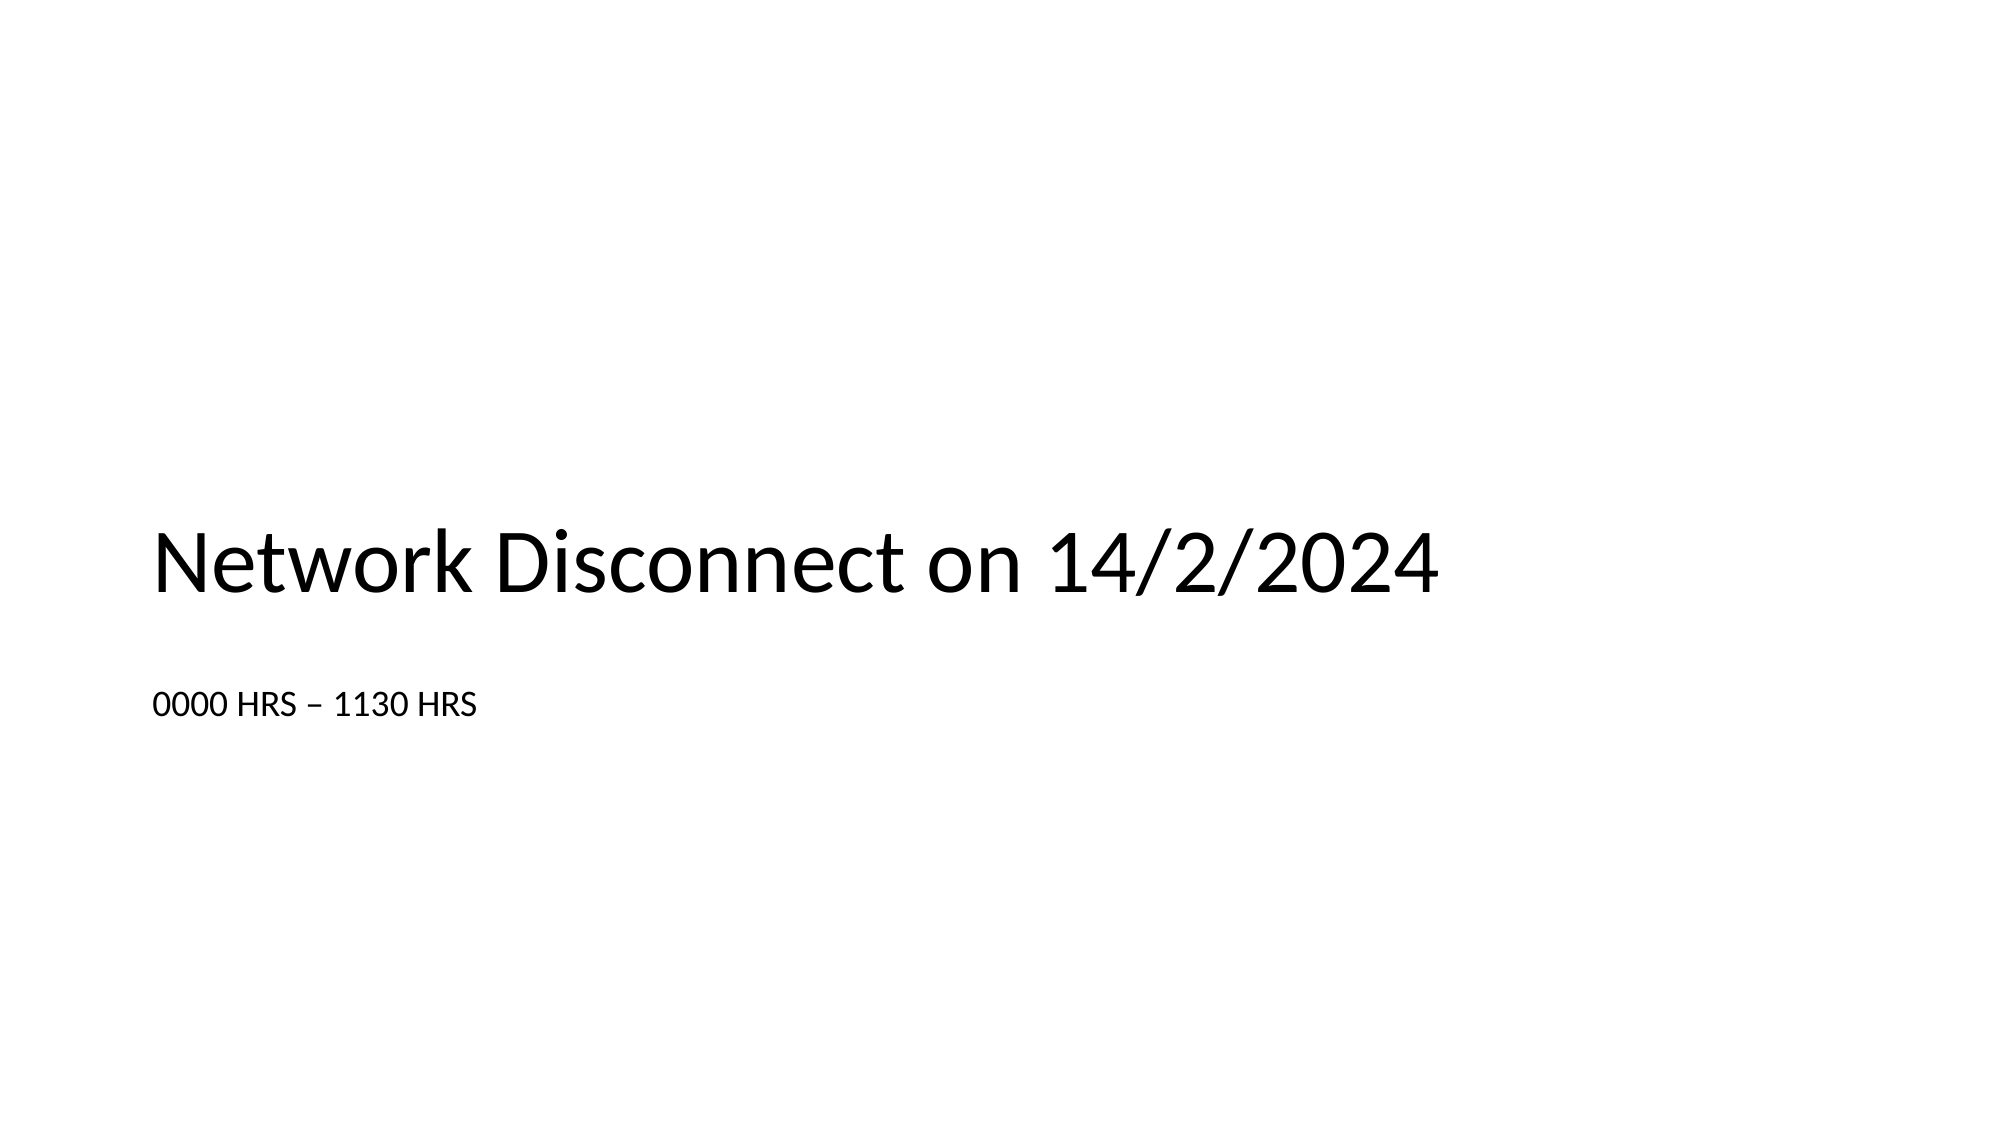

# Network Disconnect on 14/2/2024
0000 HRS – 1130 HRS